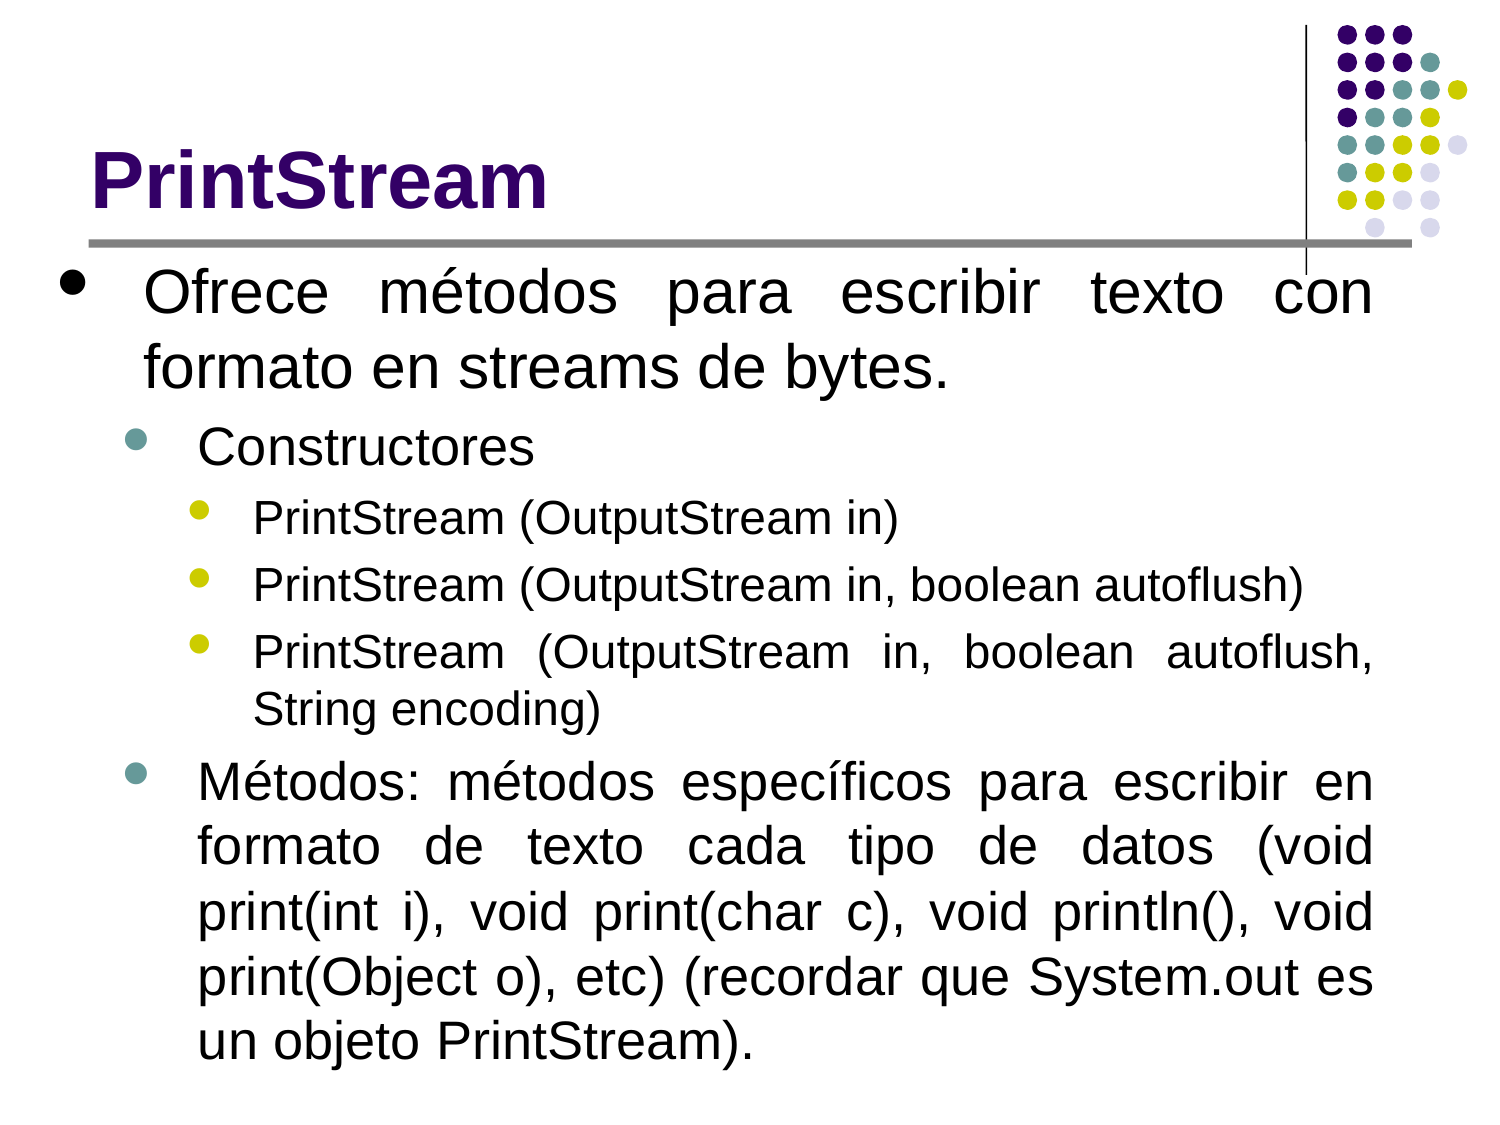

# PrintStream
Ofrece métodos para escribir texto con formato en streams de bytes.
Constructores
PrintStream (OutputStream in)
PrintStream (OutputStream in, boolean autoflush)
PrintStream (OutputStream in, boolean autoflush, String encoding)
Métodos: métodos específicos para escribir en formato de texto cada tipo de datos (void print(int i), void print(char c), void println(), void print(Object o), etc) (recordar que System.out es un objeto PrintStream).